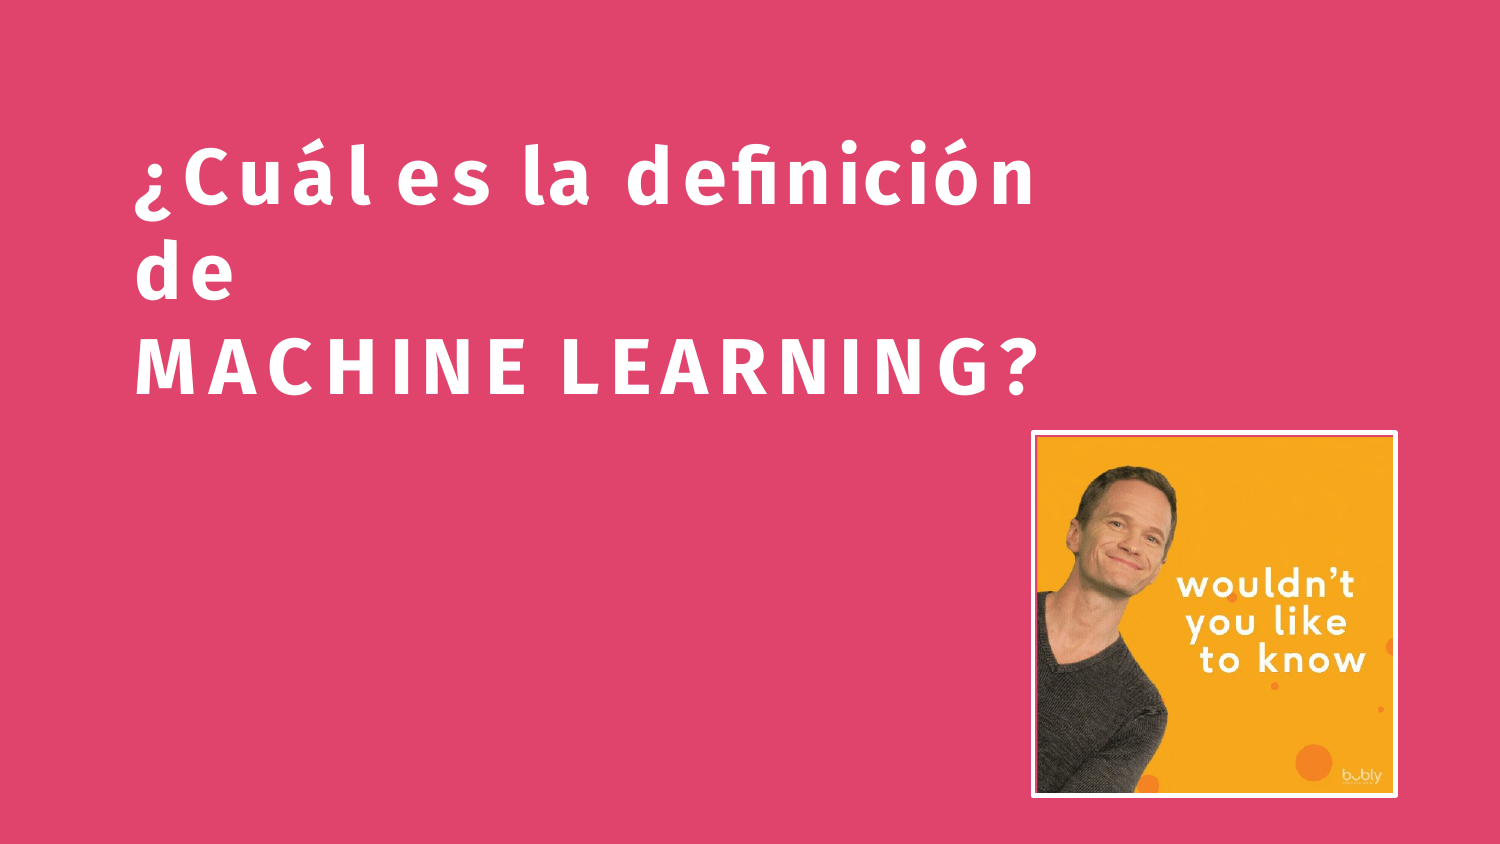

¿Cuál es la definición de
MACHINE LEARNING?